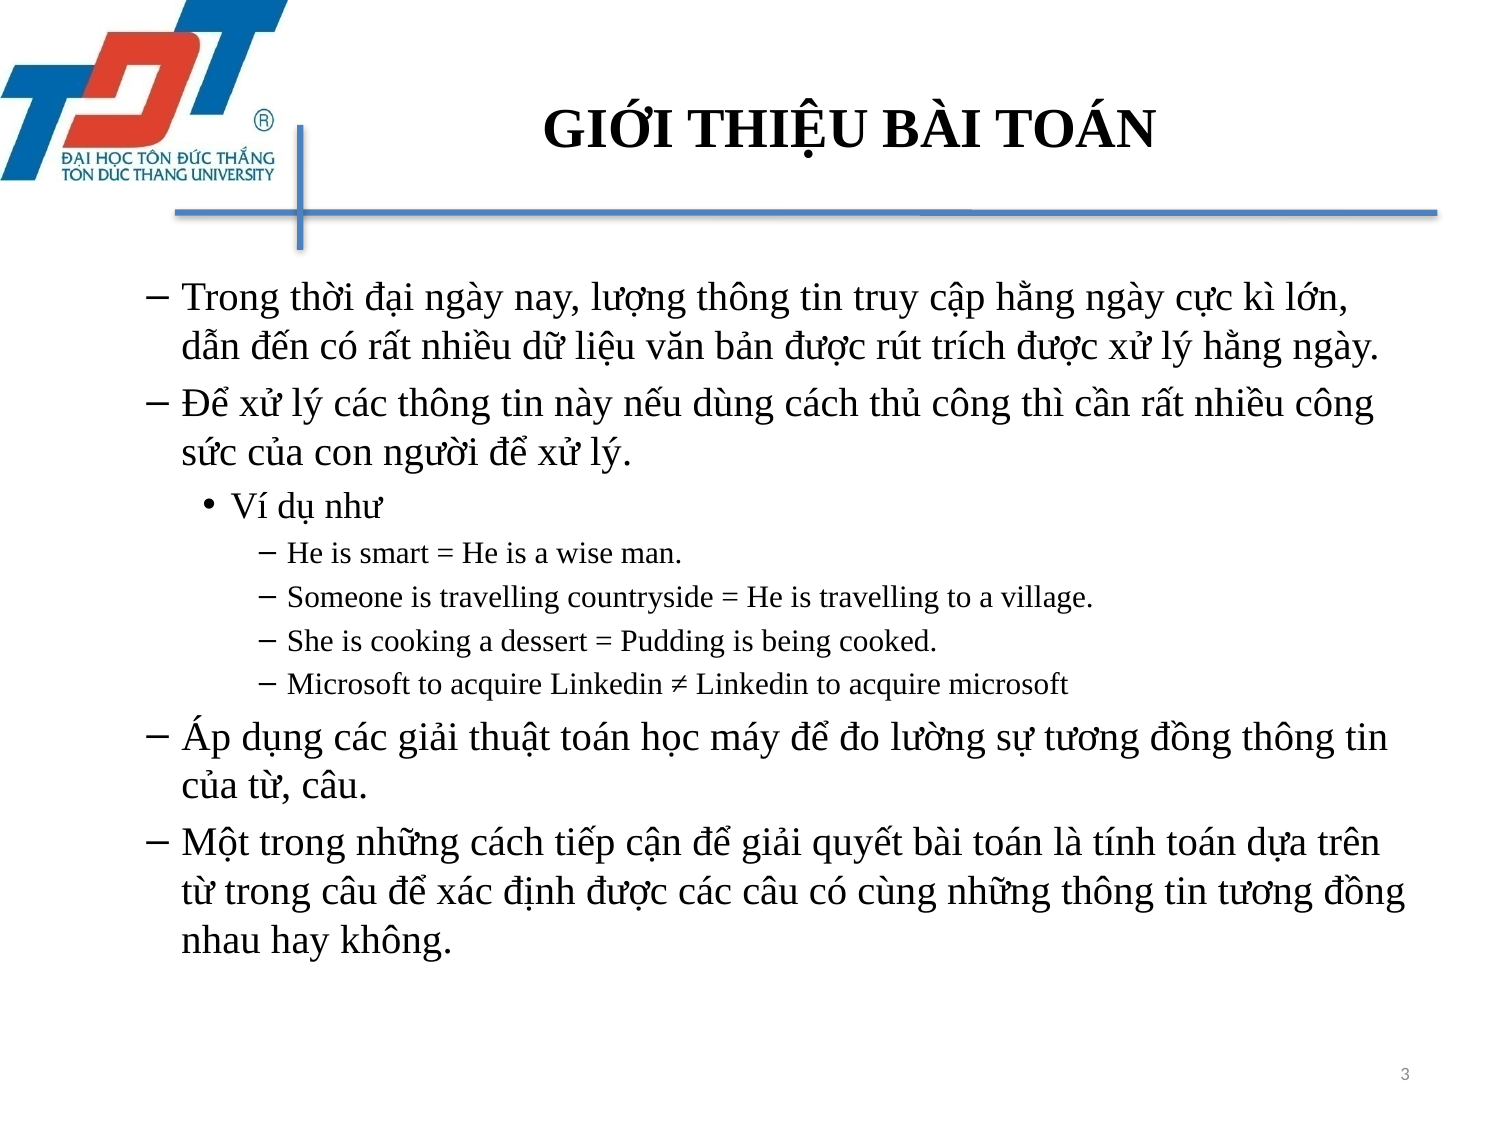

# GIỚI THIỆU BÀI TOÁN
Trong thời đại ngày nay, lượng thông tin truy cập hằng ngày cực kì lớn, dẫn đến có rất nhiều dữ liệu văn bản được rút trích được xử lý hằng ngày.
Để xử lý các thông tin này nếu dùng cách thủ công thì cần rất nhiều công sức của con người để xử lý.
Ví dụ như
He is smart = He is a wise man.
Someone is travelling countryside = He is travelling to a village.
She is cooking a dessert = Pudding is being cooked.
Microsoft to acquire Linkedin ≠ Linkedin to acquire microsoft
Áp dụng các giải thuật toán học máy để đo lường sự tương đồng thông tin của từ, câu.
Một trong những cách tiếp cận để giải quyết bài toán là tính toán dựa trên từ trong câu để xác định được các câu có cùng những thông tin tương đồng nhau hay không.
3